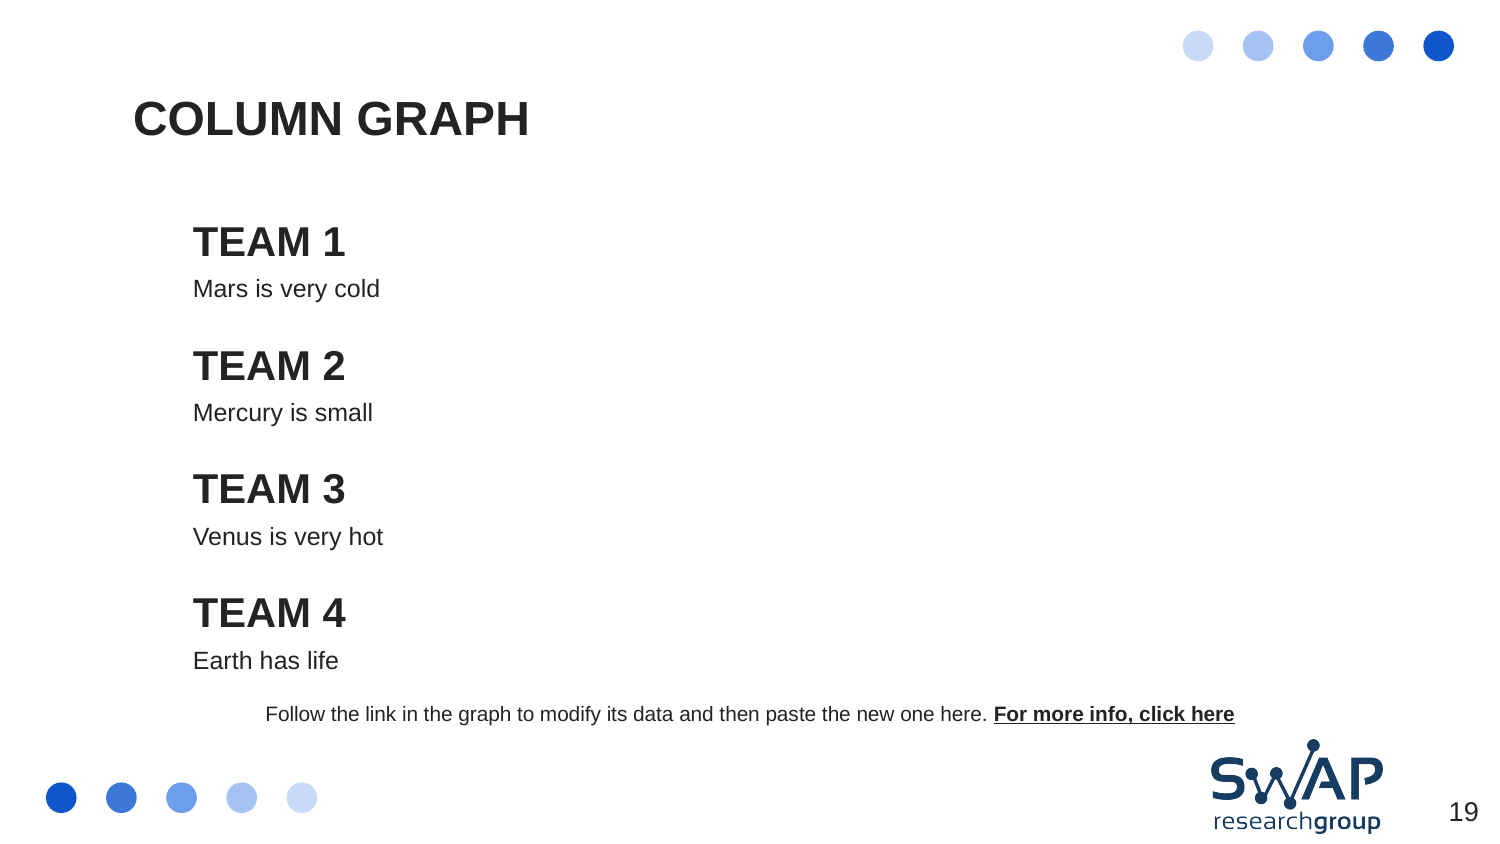

# COLUMN GRAPH
TEAM 1
Mars is very cold
TEAM 2
Mercury is small
TEAM 3
Venus is very hot
TEAM 4
Earth has life
Follow the link in the graph to modify its data and then paste the new one here. For more info, click here
19